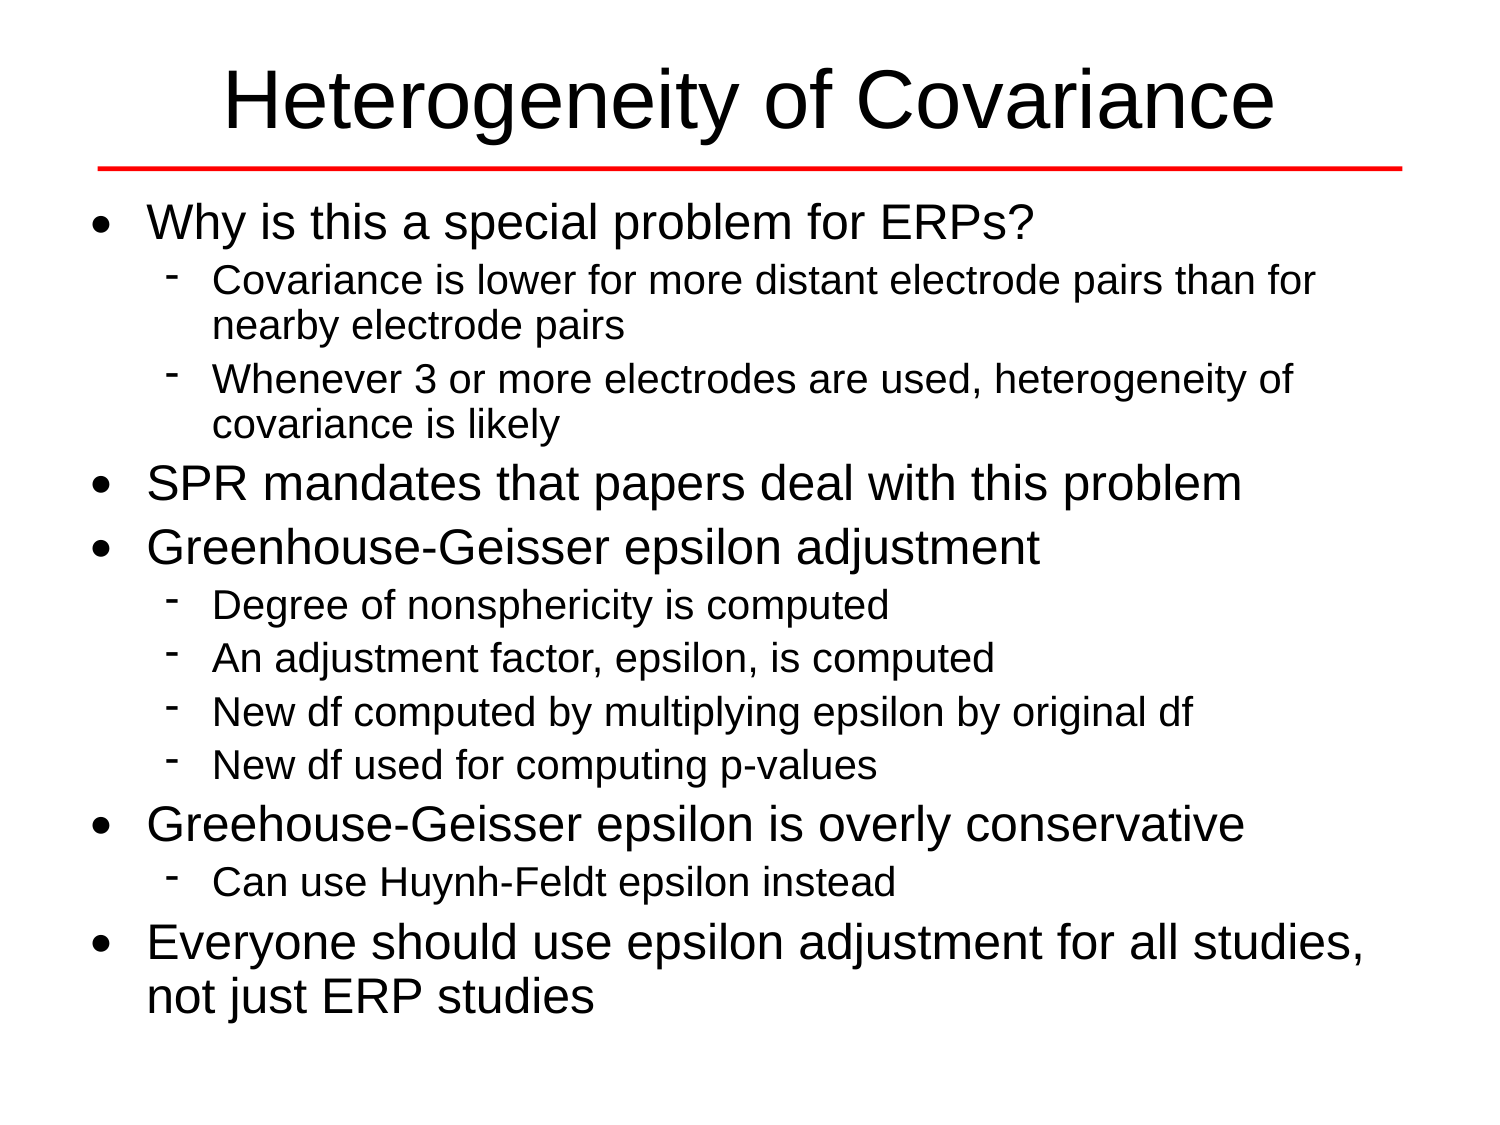

# Heterogeneity of Covariance
Why is this a special problem for ERPs?
Covariance is lower for more distant electrode pairs than for nearby electrode pairs
Whenever 3 or more electrodes are used, heterogeneity of covariance is likely
SPR mandates that papers deal with this problem
Greenhouse-Geisser epsilon adjustment
Degree of nonsphericity is computed
An adjustment factor, epsilon, is computed
New df computed by multiplying epsilon by original df
New df used for computing p-values
Greehouse-Geisser epsilon is overly conservative
Can use Huynh-Feldt epsilon instead
Everyone should use epsilon adjustment for all studies, not just ERP studies